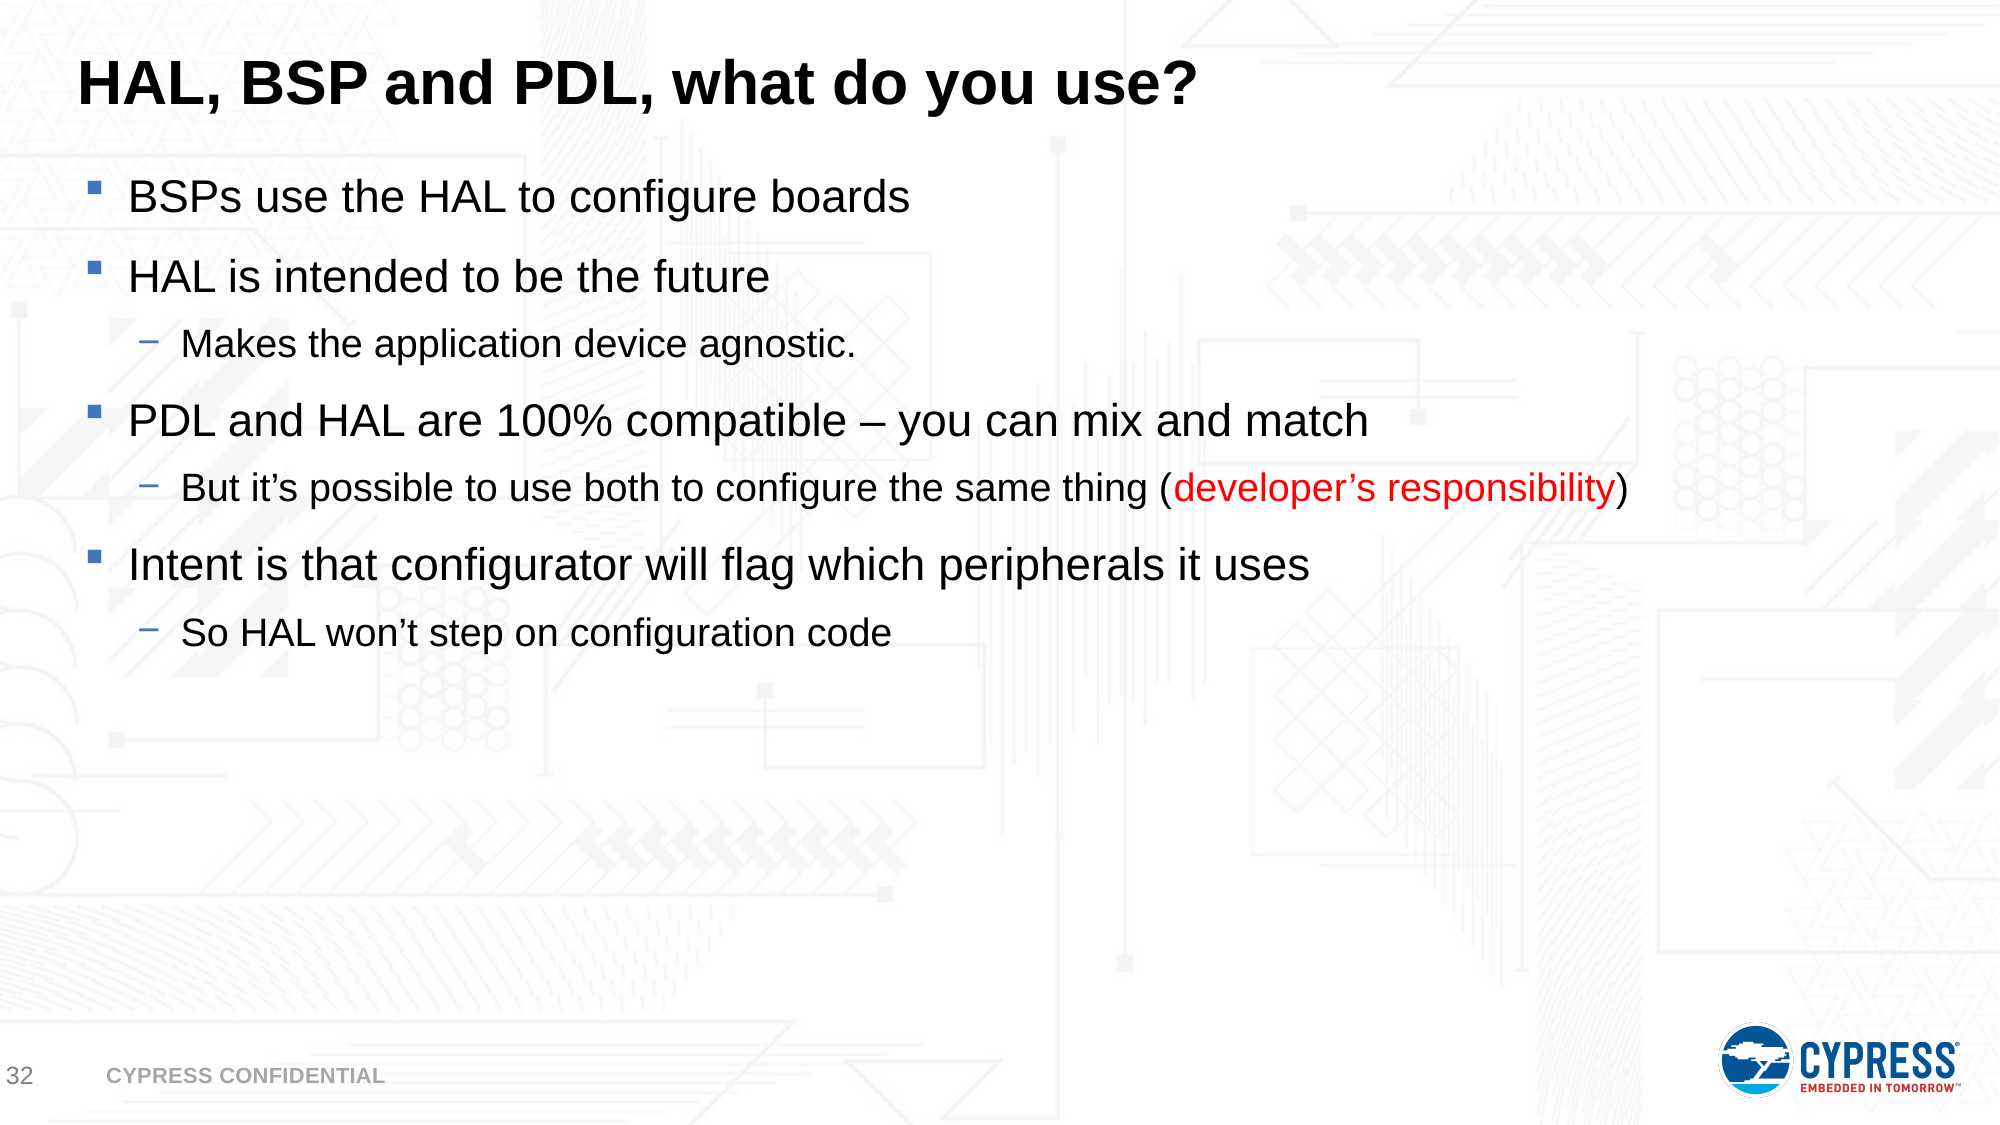

# HAL, BSP and PDL, what do you use?
BSPs use the HAL to configure boards
HAL is intended to be the future
Makes the application device agnostic.
PDL and HAL are 100% compatible – you can mix and match
But it’s possible to use both to configure the same thing (developer’s responsibility)
Intent is that configurator will flag which peripherals it uses
So HAL won’t step on configuration code